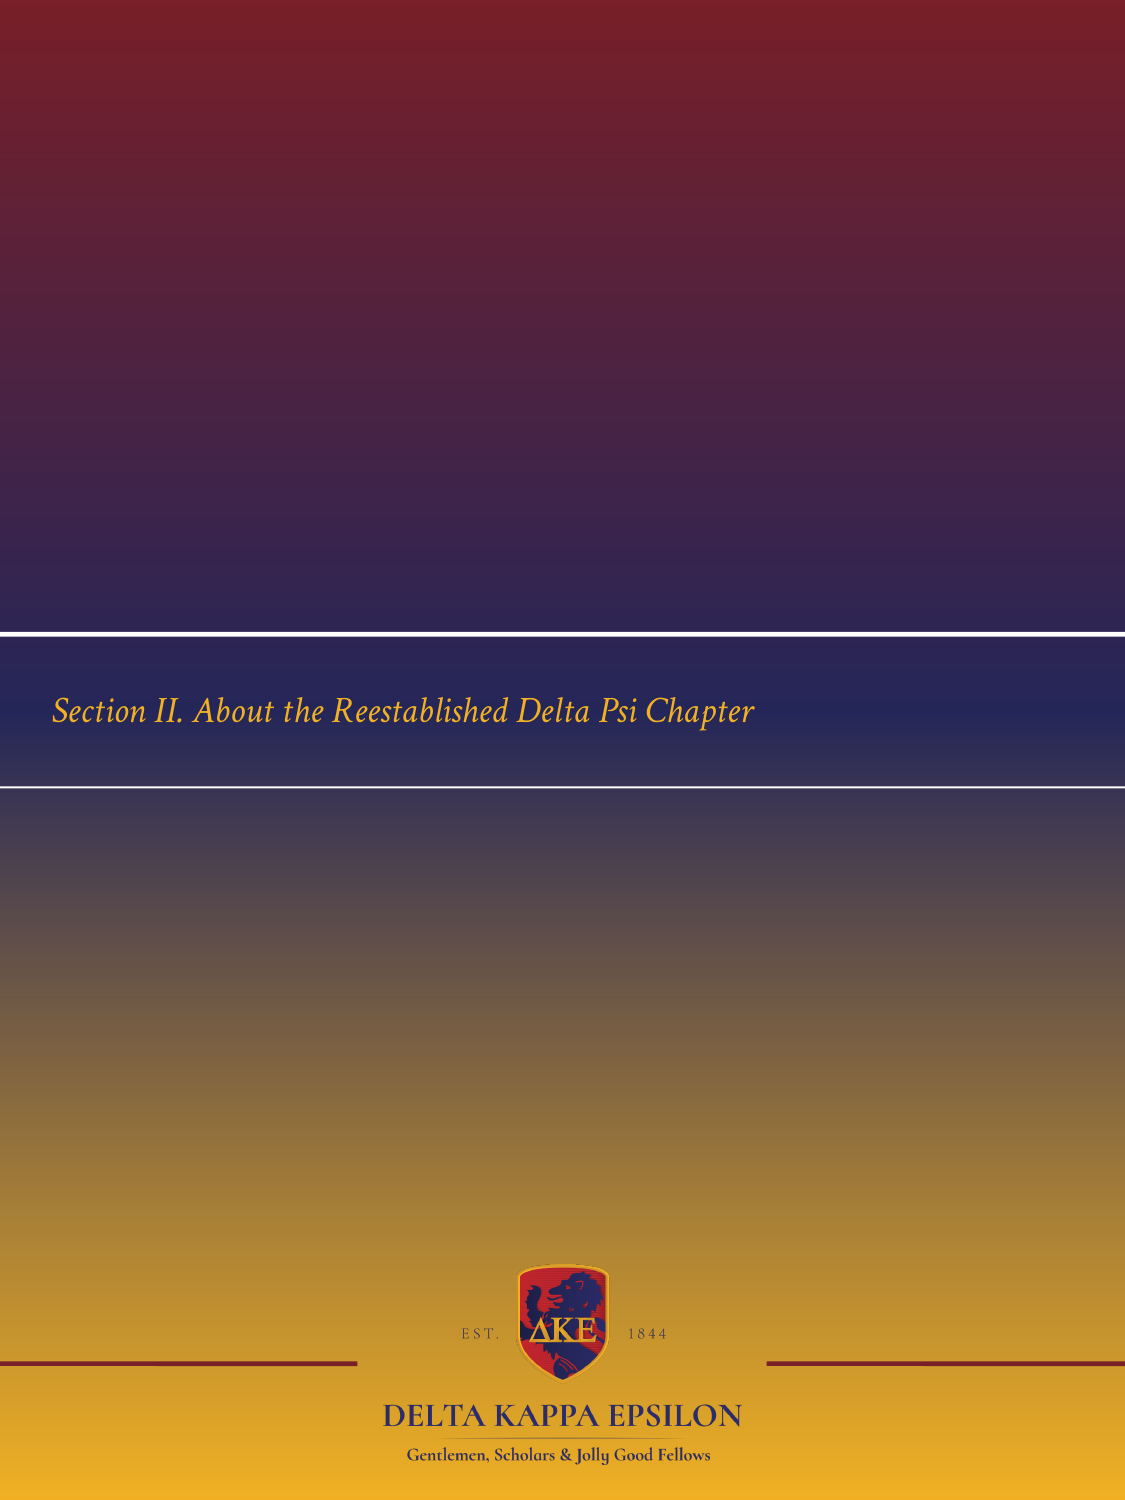

# Section II. About the Reestablished Delta Psi Chapter